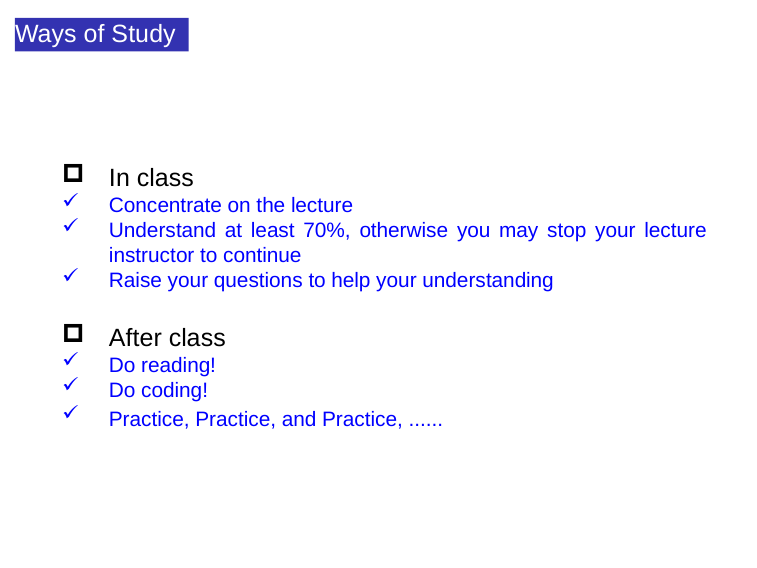

Ways of Study

In class
Concentrate on the lecture
Understand at least 70%, otherwise you may stop your lecture instructor to continue
Raise your questions to help your understanding

After class
Do reading!
Do coding!
Practice, Practice, and Practice, ......